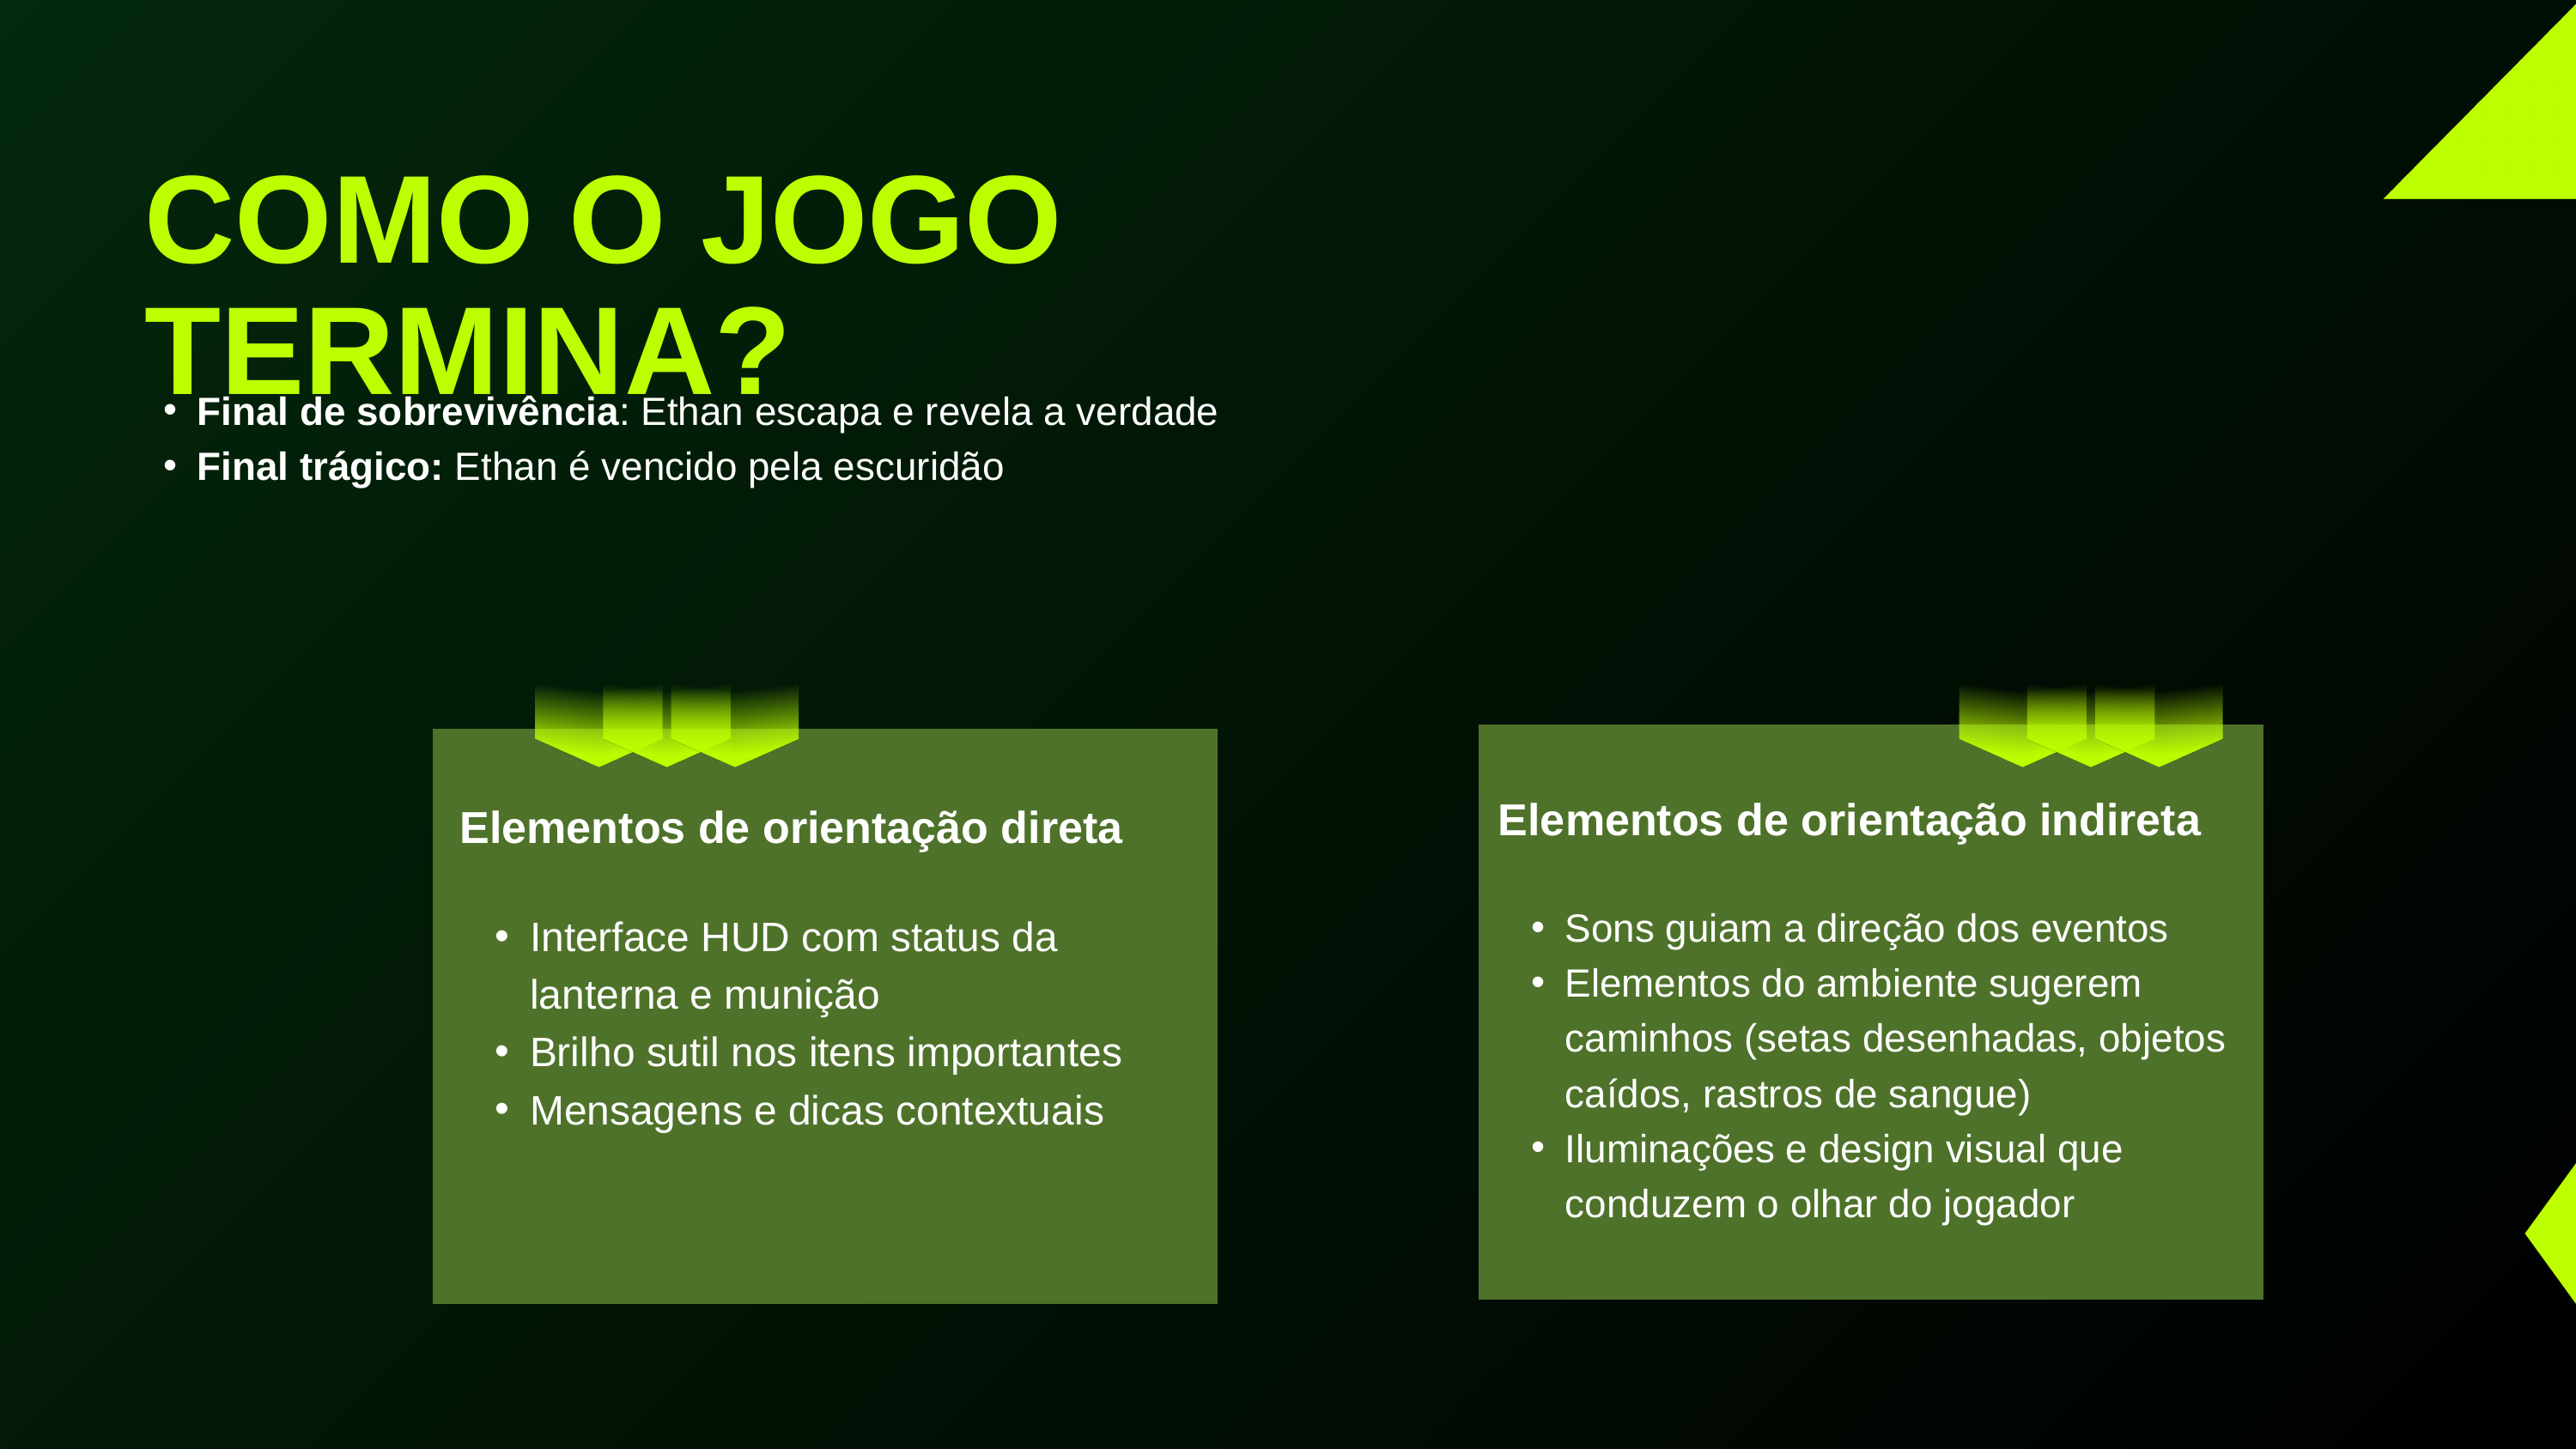

COMO O JOGO TERMINA?
Final de sobrevivência: Ethan escapa e revela a verdade
Final trágico: Ethan é vencido pela escuridão

Elementos de orientação indireta

Sons guiam a direção dos eventos
Elementos do ambiente sugerem caminhos (setas desenhadas, objetos caídos, rastros de sangue)
Iluminações e design visual que conduzem o olhar do jogador
Elementos de orientação direta

Interface HUD com status da lanterna e munição
Brilho sutil nos itens importantes
Mensagens e dicas contextuais